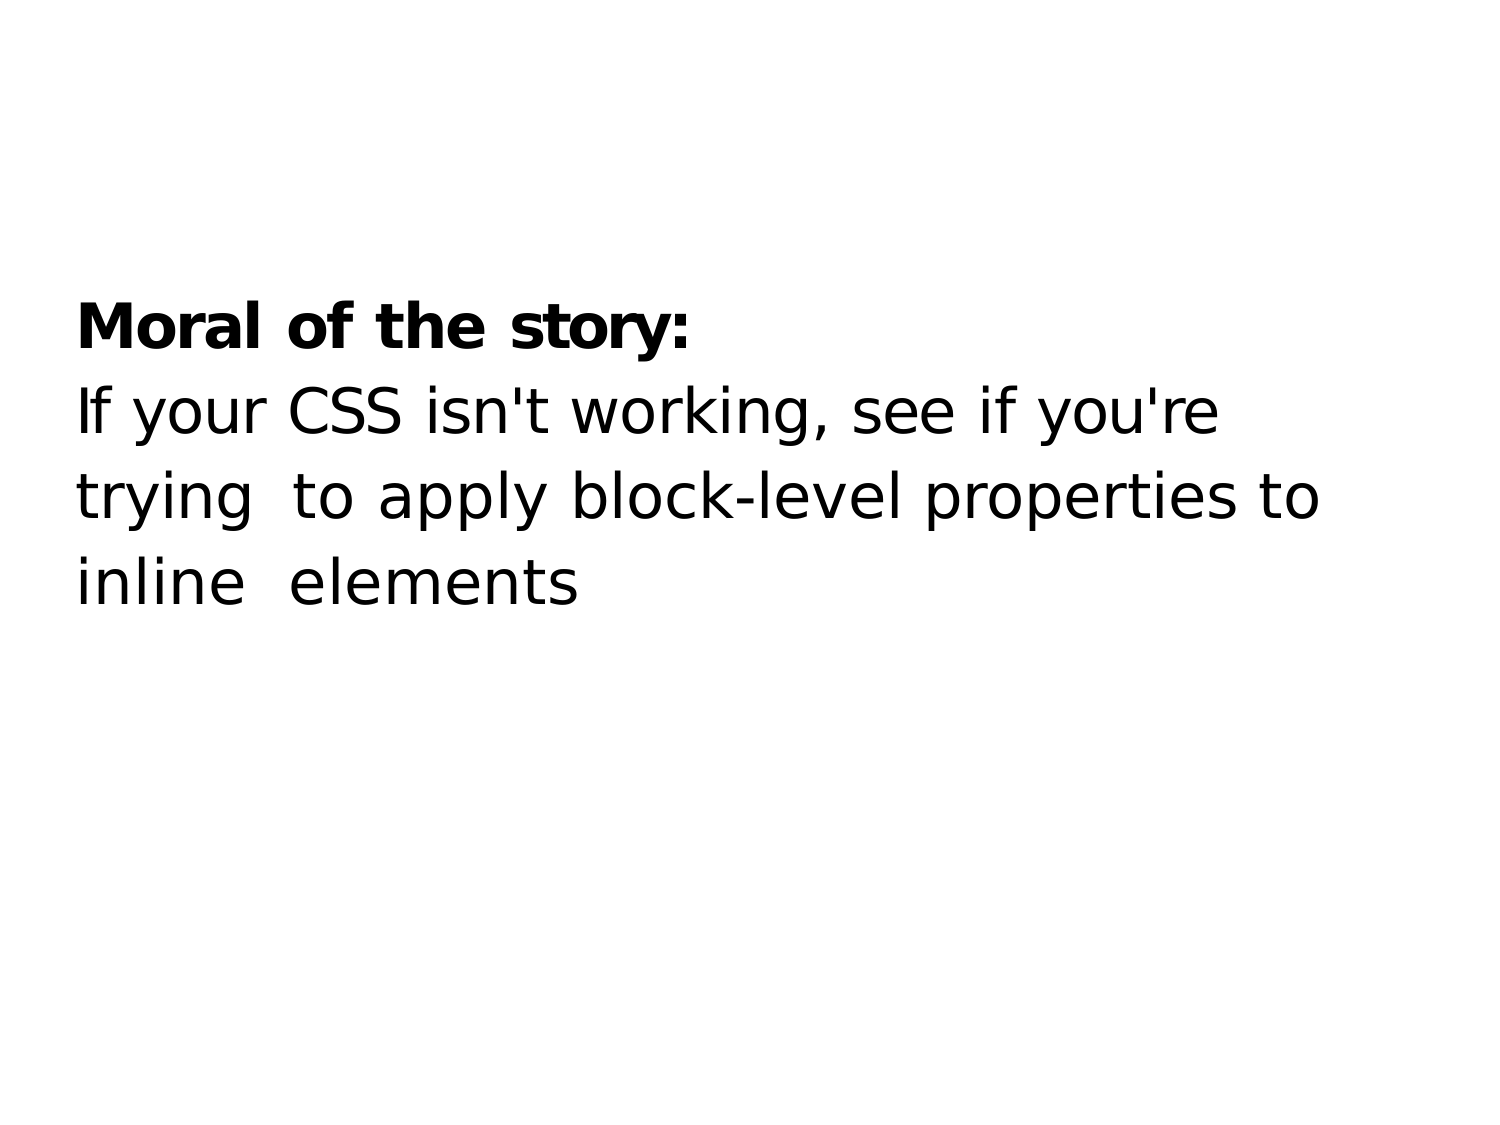

Moral of the story:
If your CSS isn't working, see if you're trying  to apply block-level properties to inline  elements